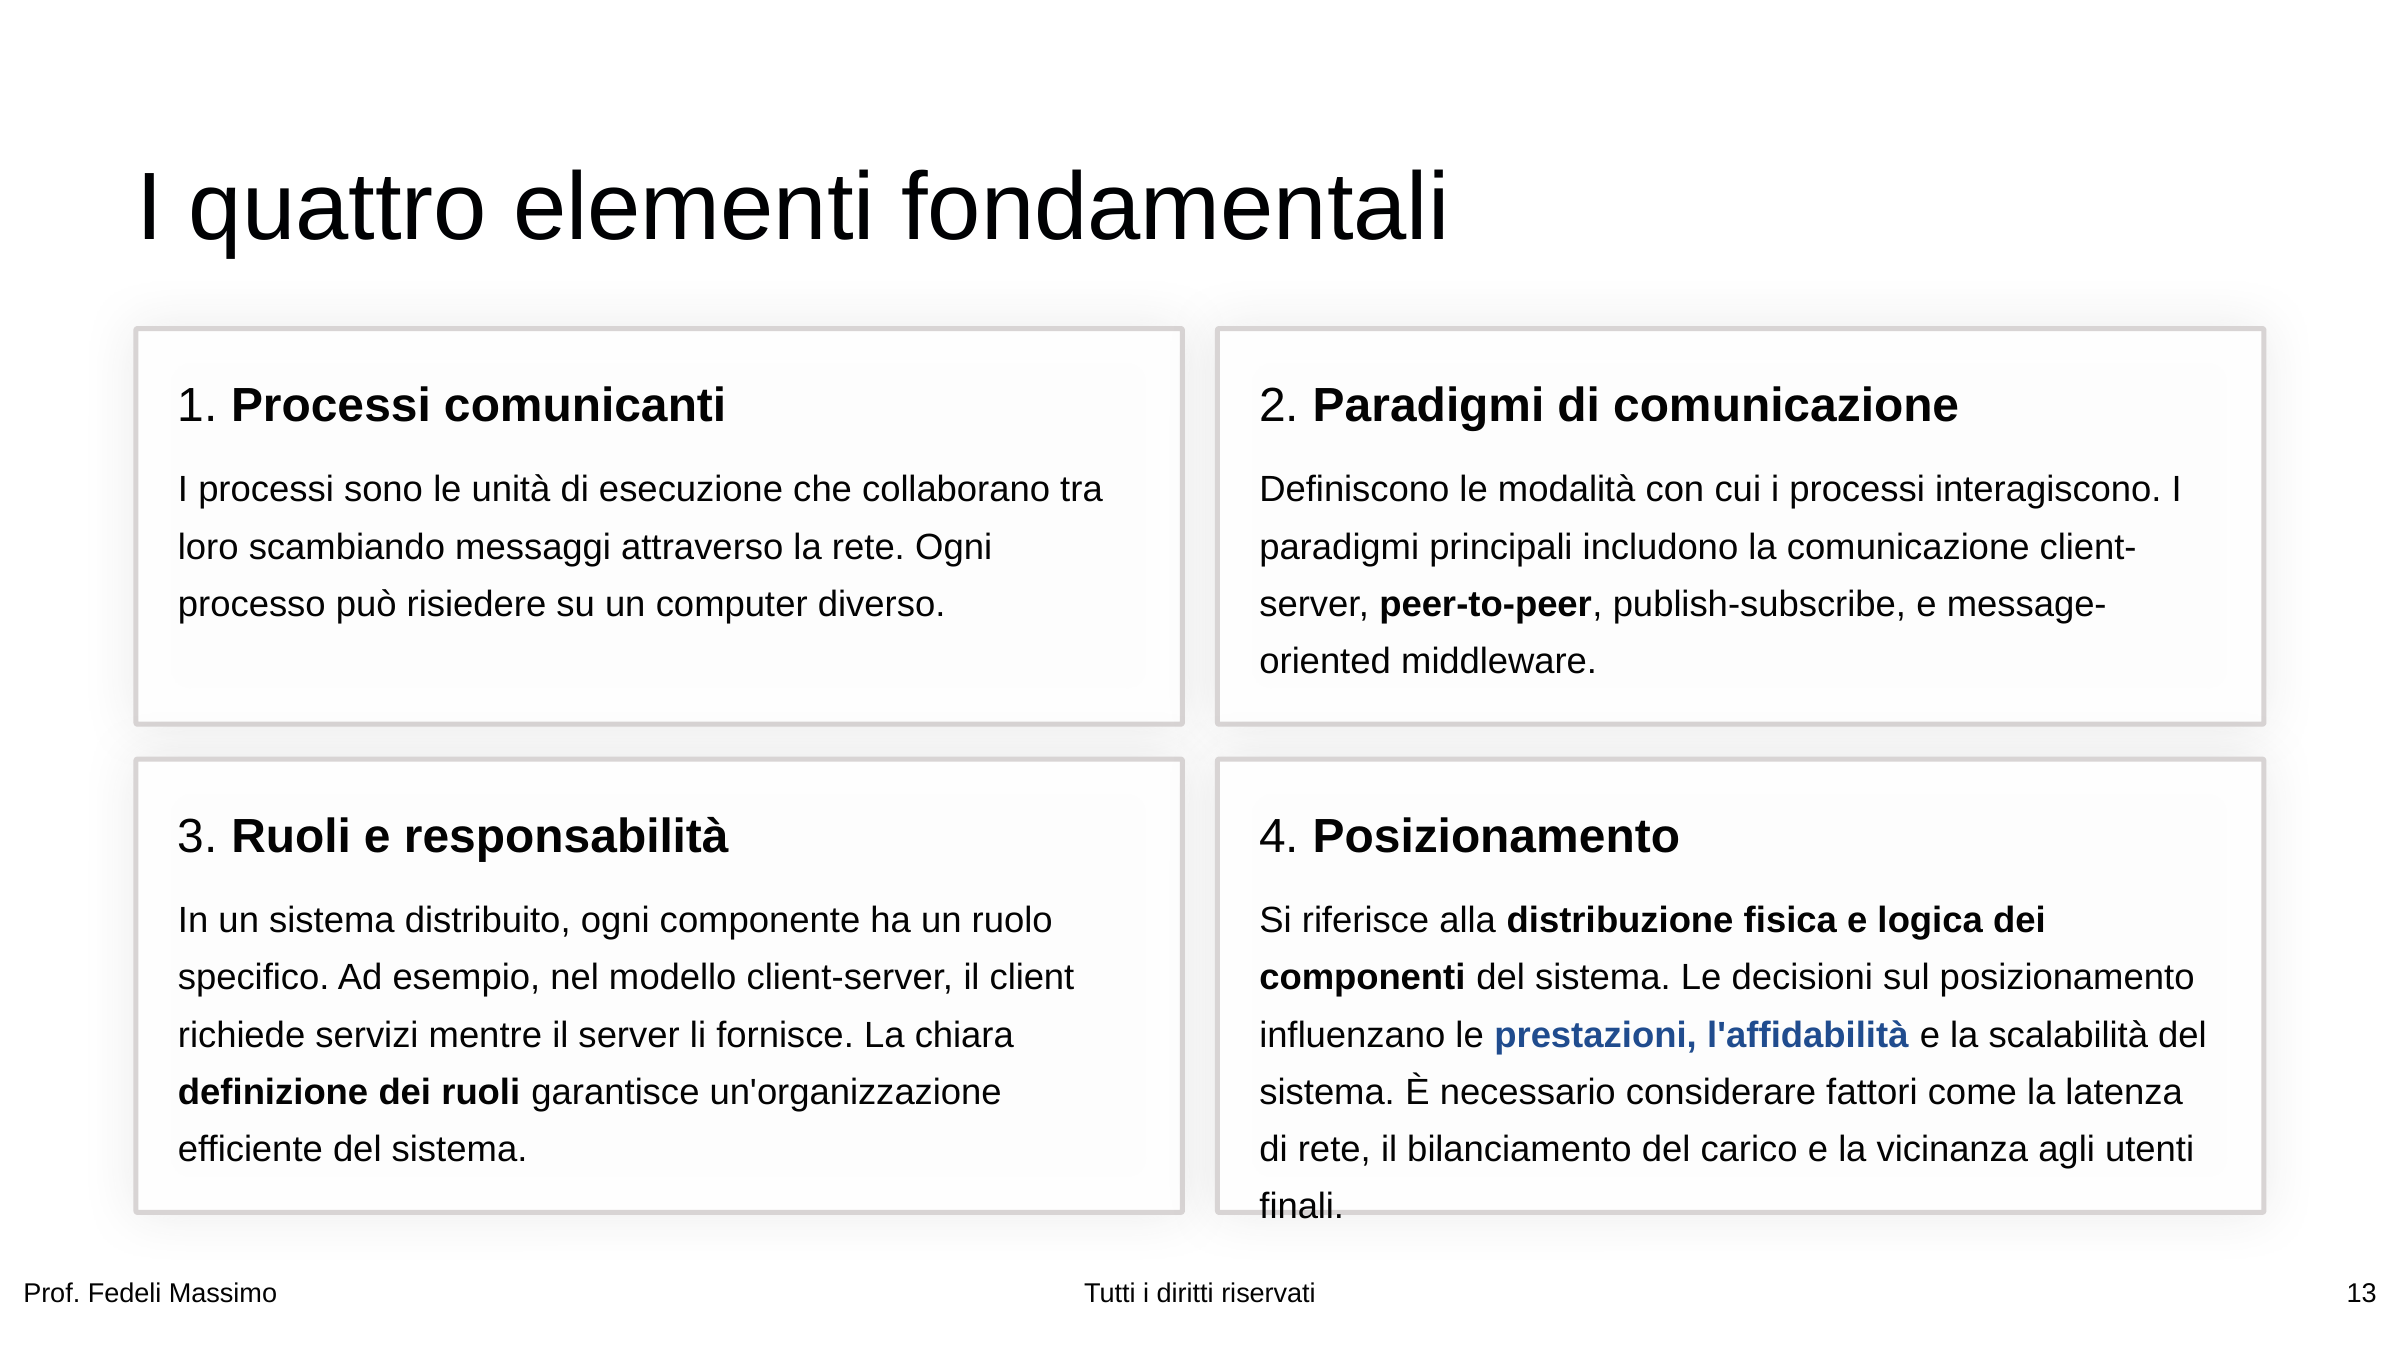

I quattro elementi fondamentali

1. Processi comunicanti
2. Paradigmi di comunicazione
I processi sono le unità di esecuzione che collaborano tra loro scambiando messaggi attraverso la rete. Ogni processo può risiedere su un computer diverso.
Definiscono le modalità con cui i processi interagiscono. I paradigmi principali includono la comunicazione client-server, peer-to-peer, publish-subscribe, e message-oriented middleware.

3. Ruoli e responsabilità
4. Posizionamento
In un sistema distribuito, ogni componente ha un ruolo specifico. Ad esempio, nel modello client-server, il client richiede servizi mentre il server li fornisce. La chiara definizione dei ruoli garantisce un'organizzazione efficiente del sistema.
Si riferisce alla distribuzione fisica e logica dei componenti del sistema. Le decisioni sul posizionamento influenzano le prestazioni, l'affidabilità e la scalabilità del sistema. È necessario considerare fattori come la latenza di rete, il bilanciamento del carico e la vicinanza agli utenti finali.
Prof. Fedeli Massimo
Tutti i diritti riservati
13